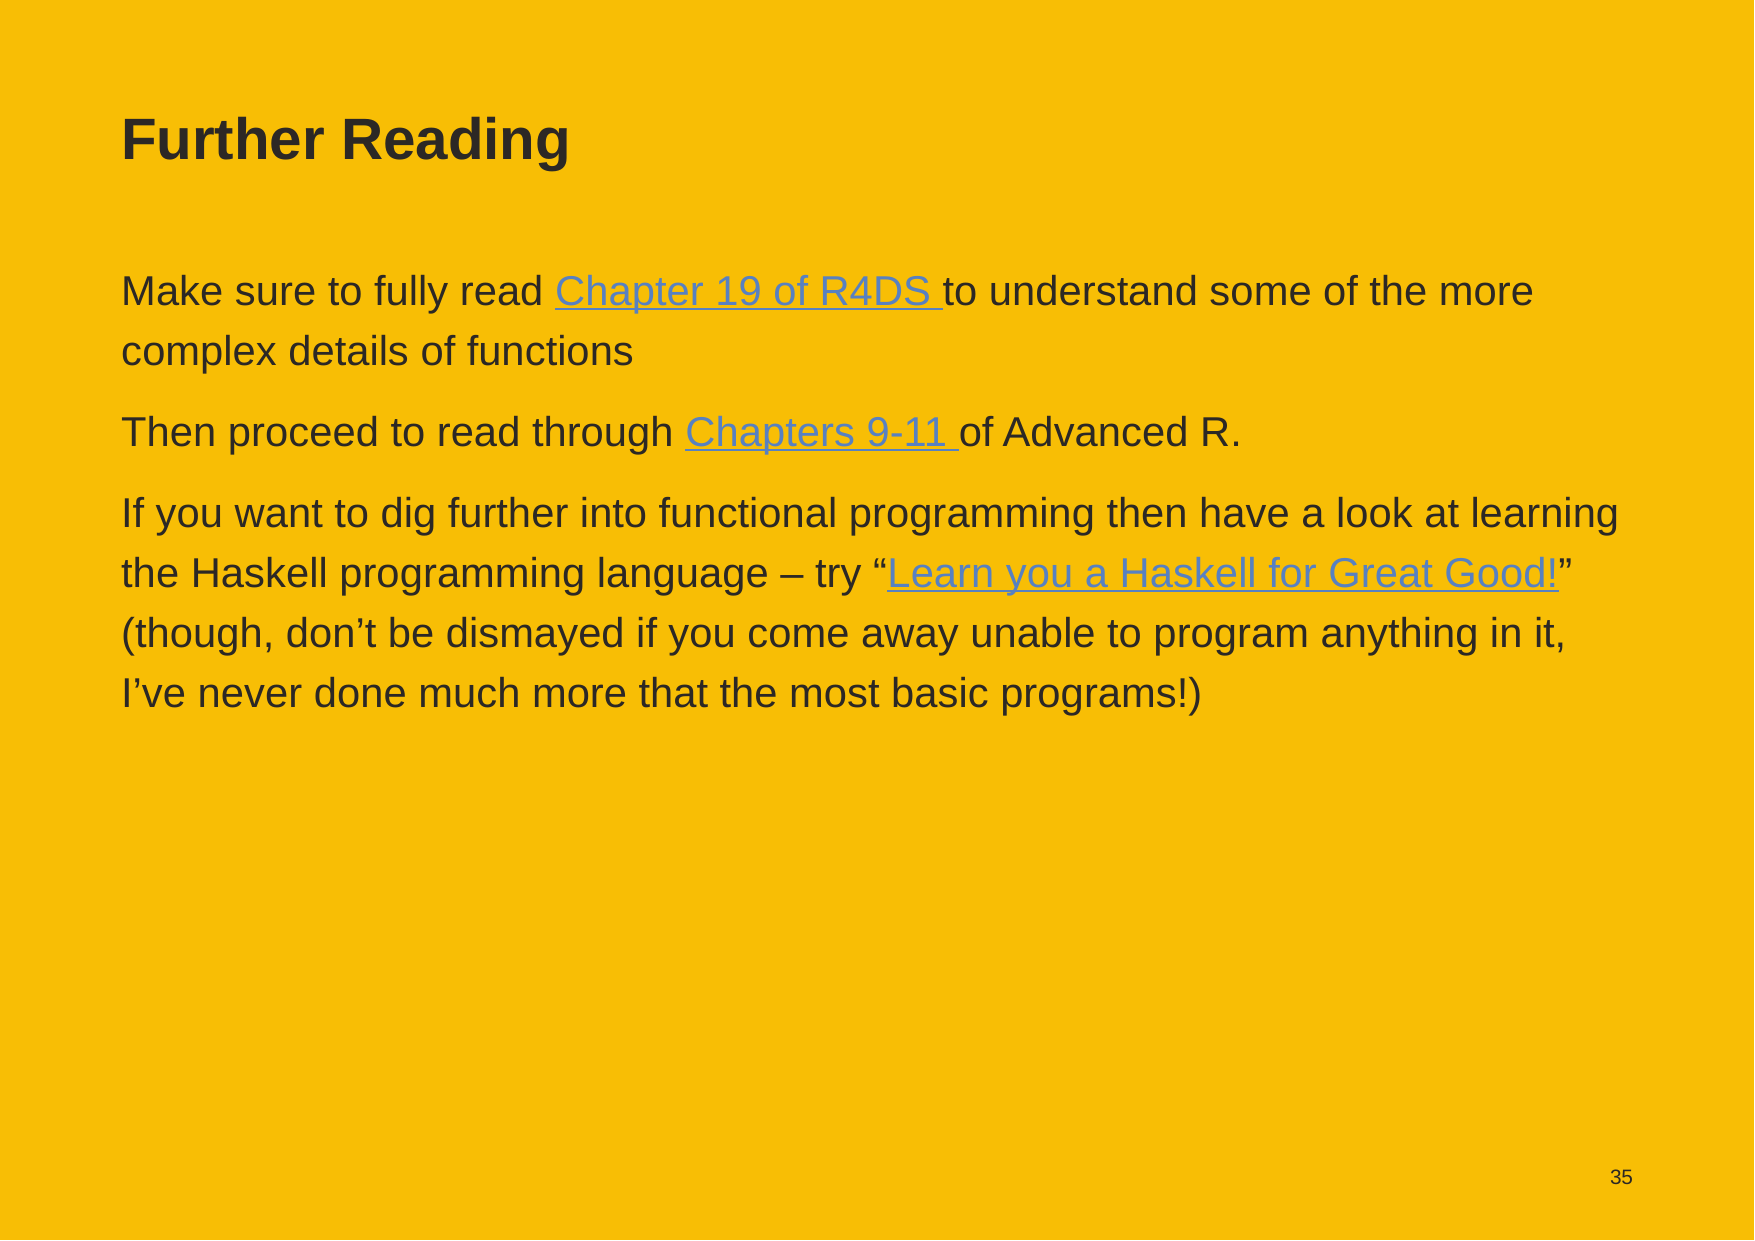

# Further Reading
Make sure to fully read Chapter 19 of R4DS to understand some of the more complex details of functions
Then proceed to read through Chapters 9-11 of Advanced R.
If you want to dig further into functional programming then have a look at learning the Haskell programming language – try “Learn you a Haskell for Great Good!” (though, don’t be dismayed if you come away unable to program anything in it, I’ve never done much more that the most basic programs!)

35